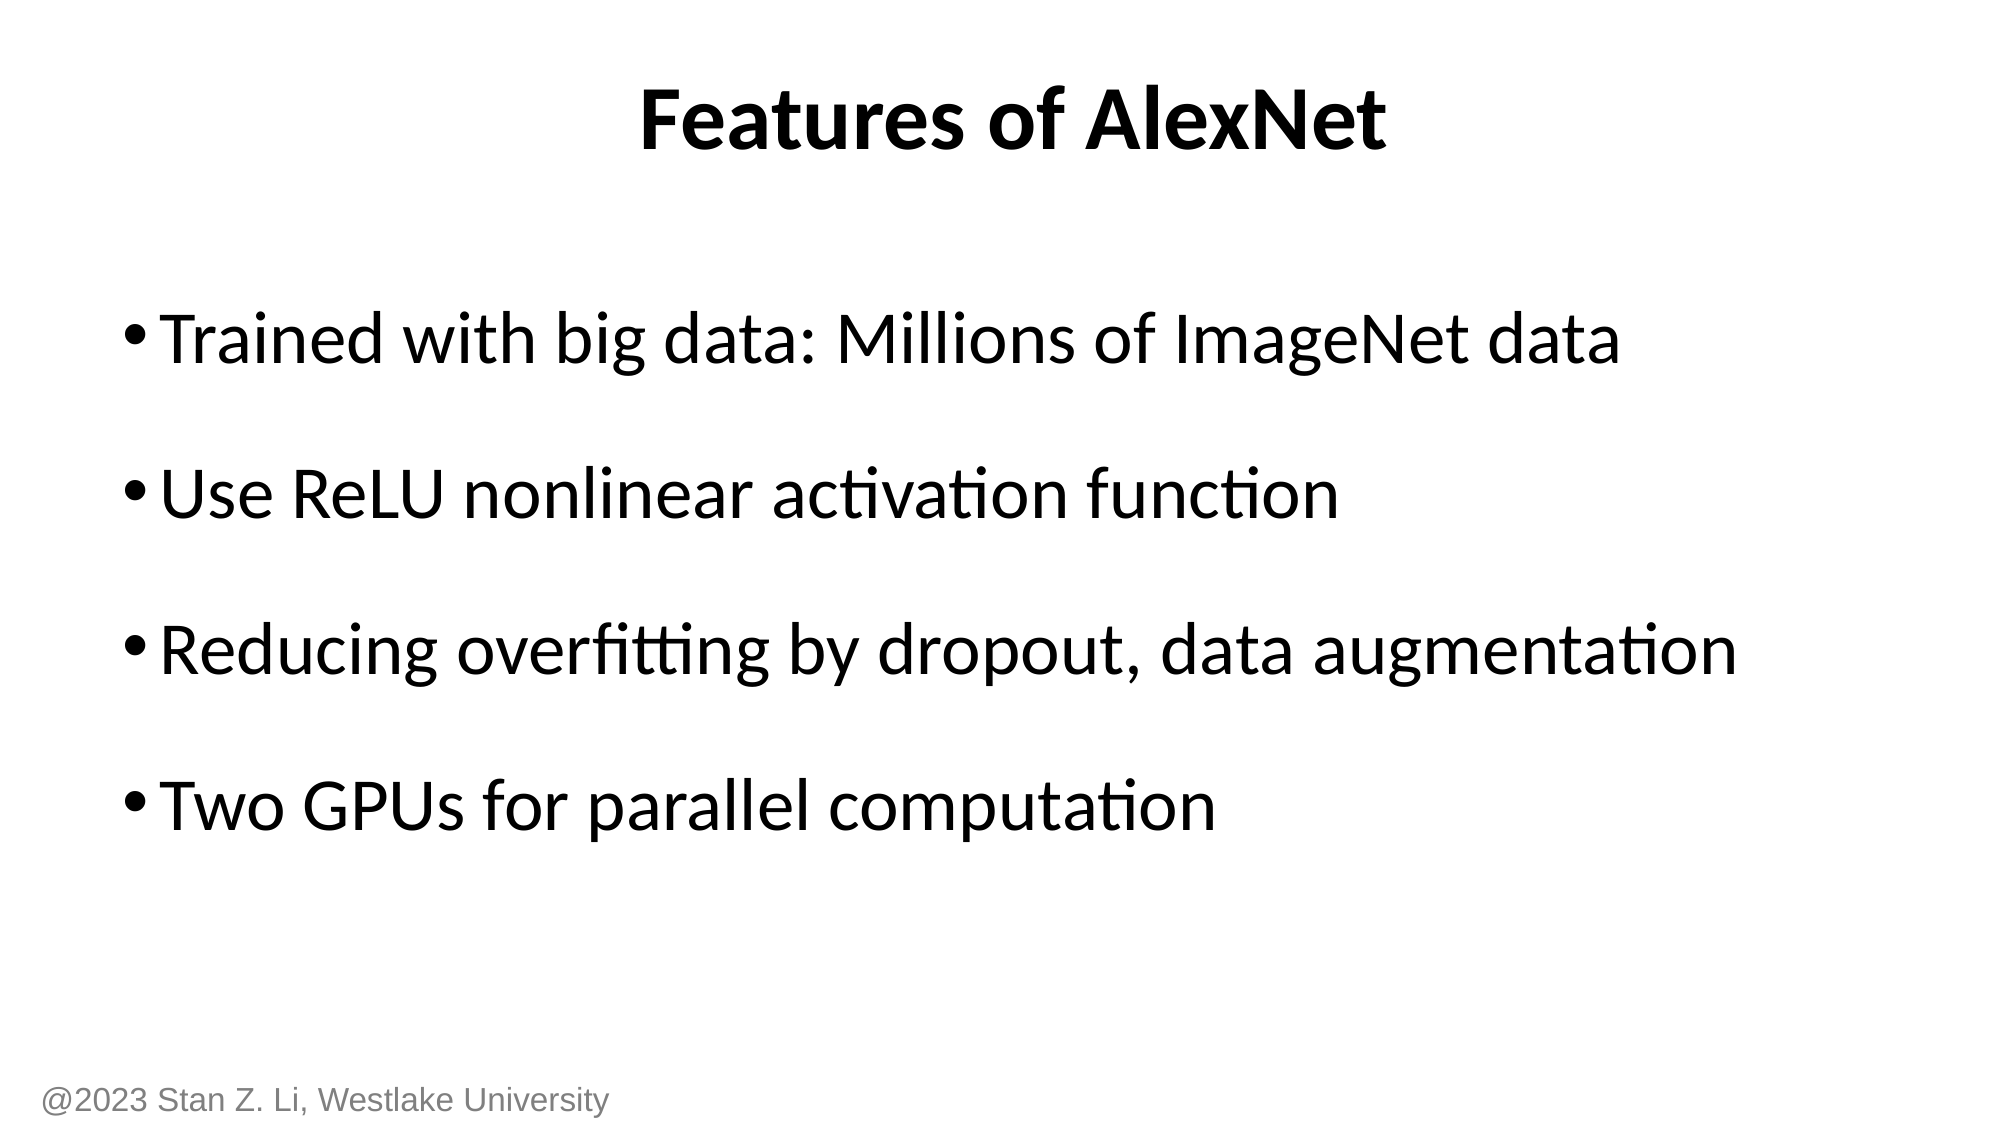

# Features of AlexNet
Trained with big data: Millions of ImageNet data
Use ReLU nonlinear activation function
Reducing overfitting by dropout, data augmentation
Two GPUs for parallel computation

@2023 Stan Z. Li, Westlake University
62